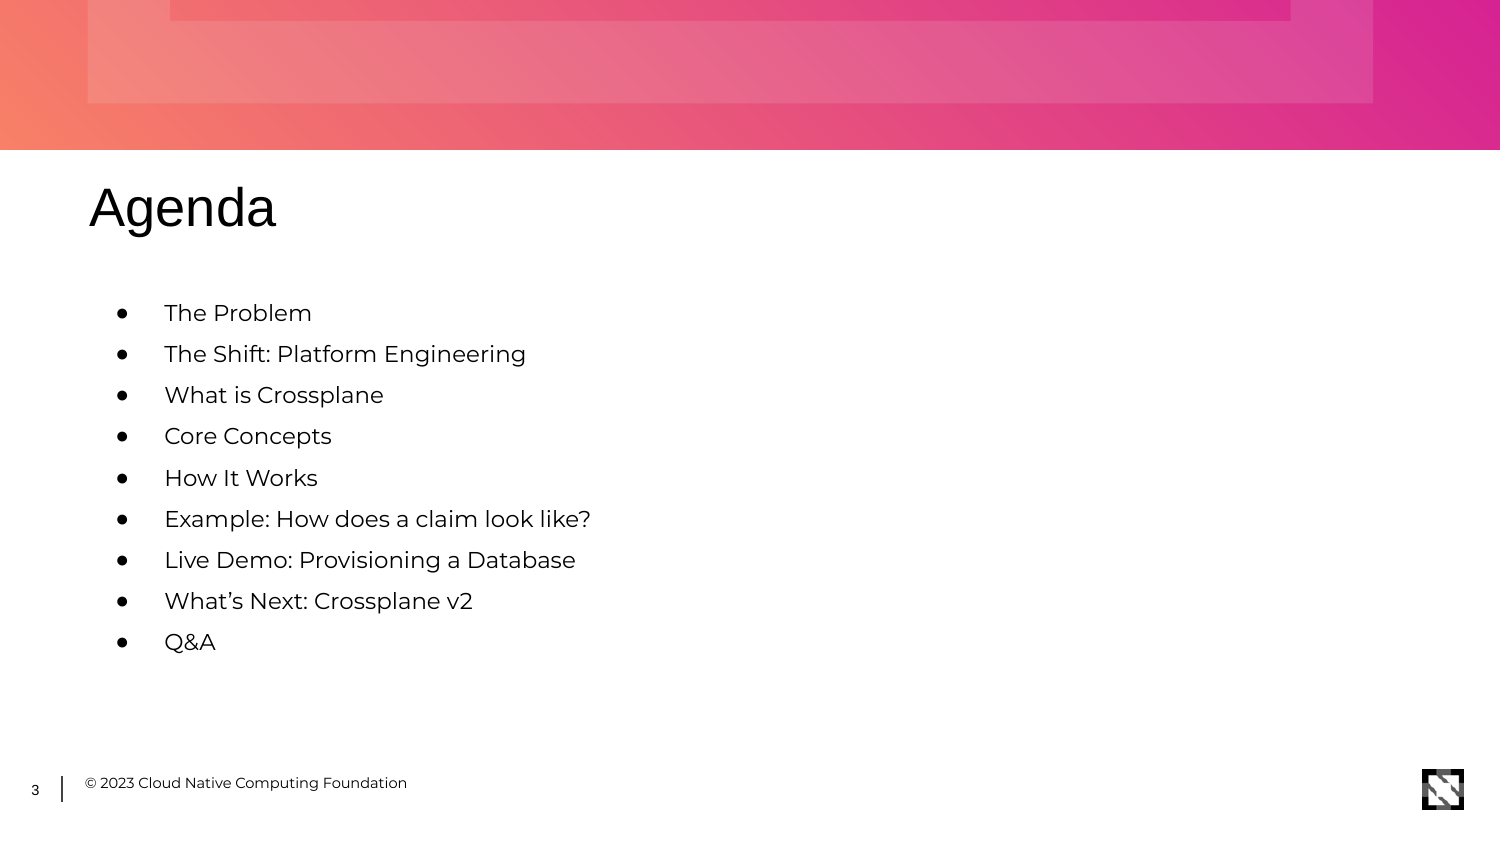

# Agenda
The Problem
The Shift: Platform Engineering
What is Crossplane
Core Concepts
How It Works
Example: How does a claim look like?
Live Demo: Provisioning a Database
What’s Next: Crossplane v2
Q&A